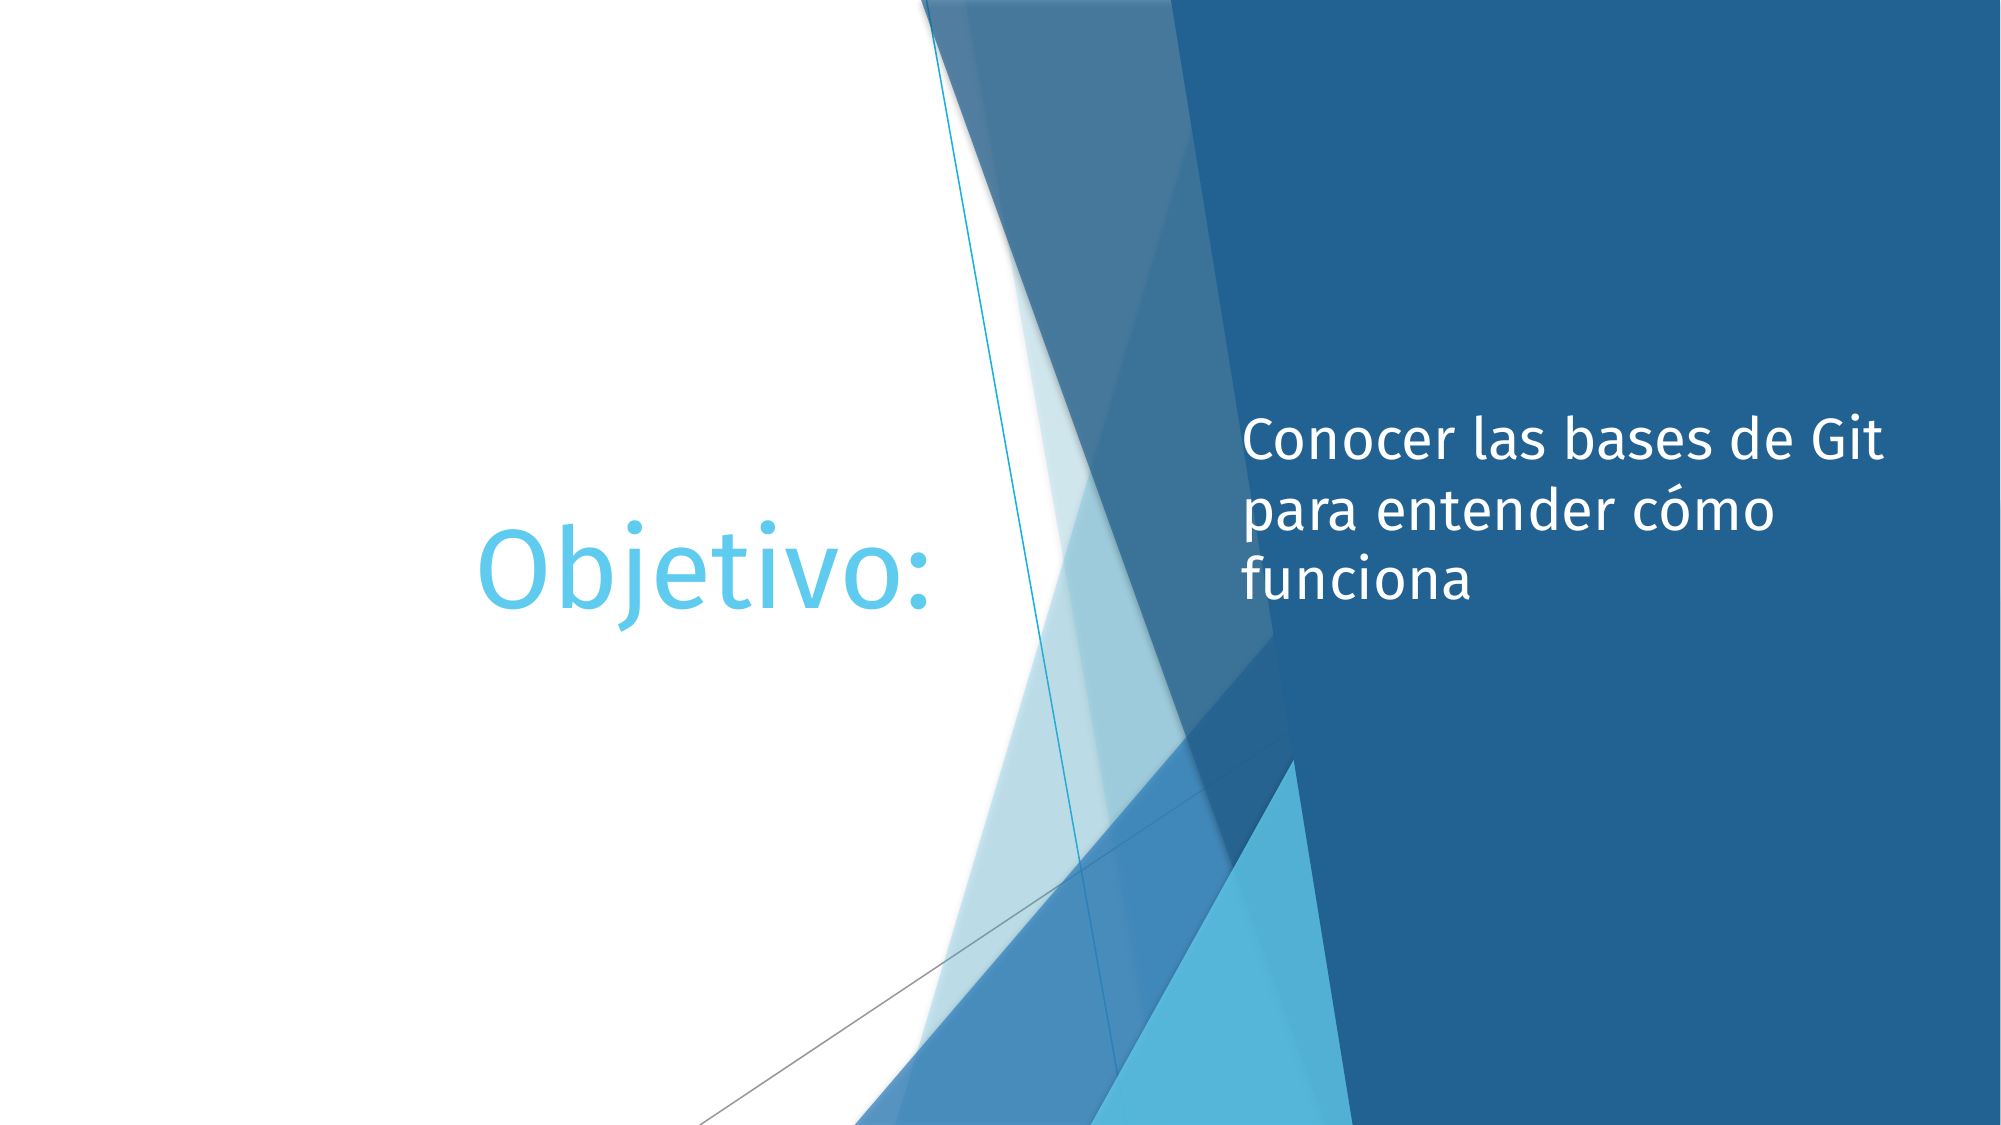

# Objetivo:
Conocer las bases de Git para entender cómo  funciona